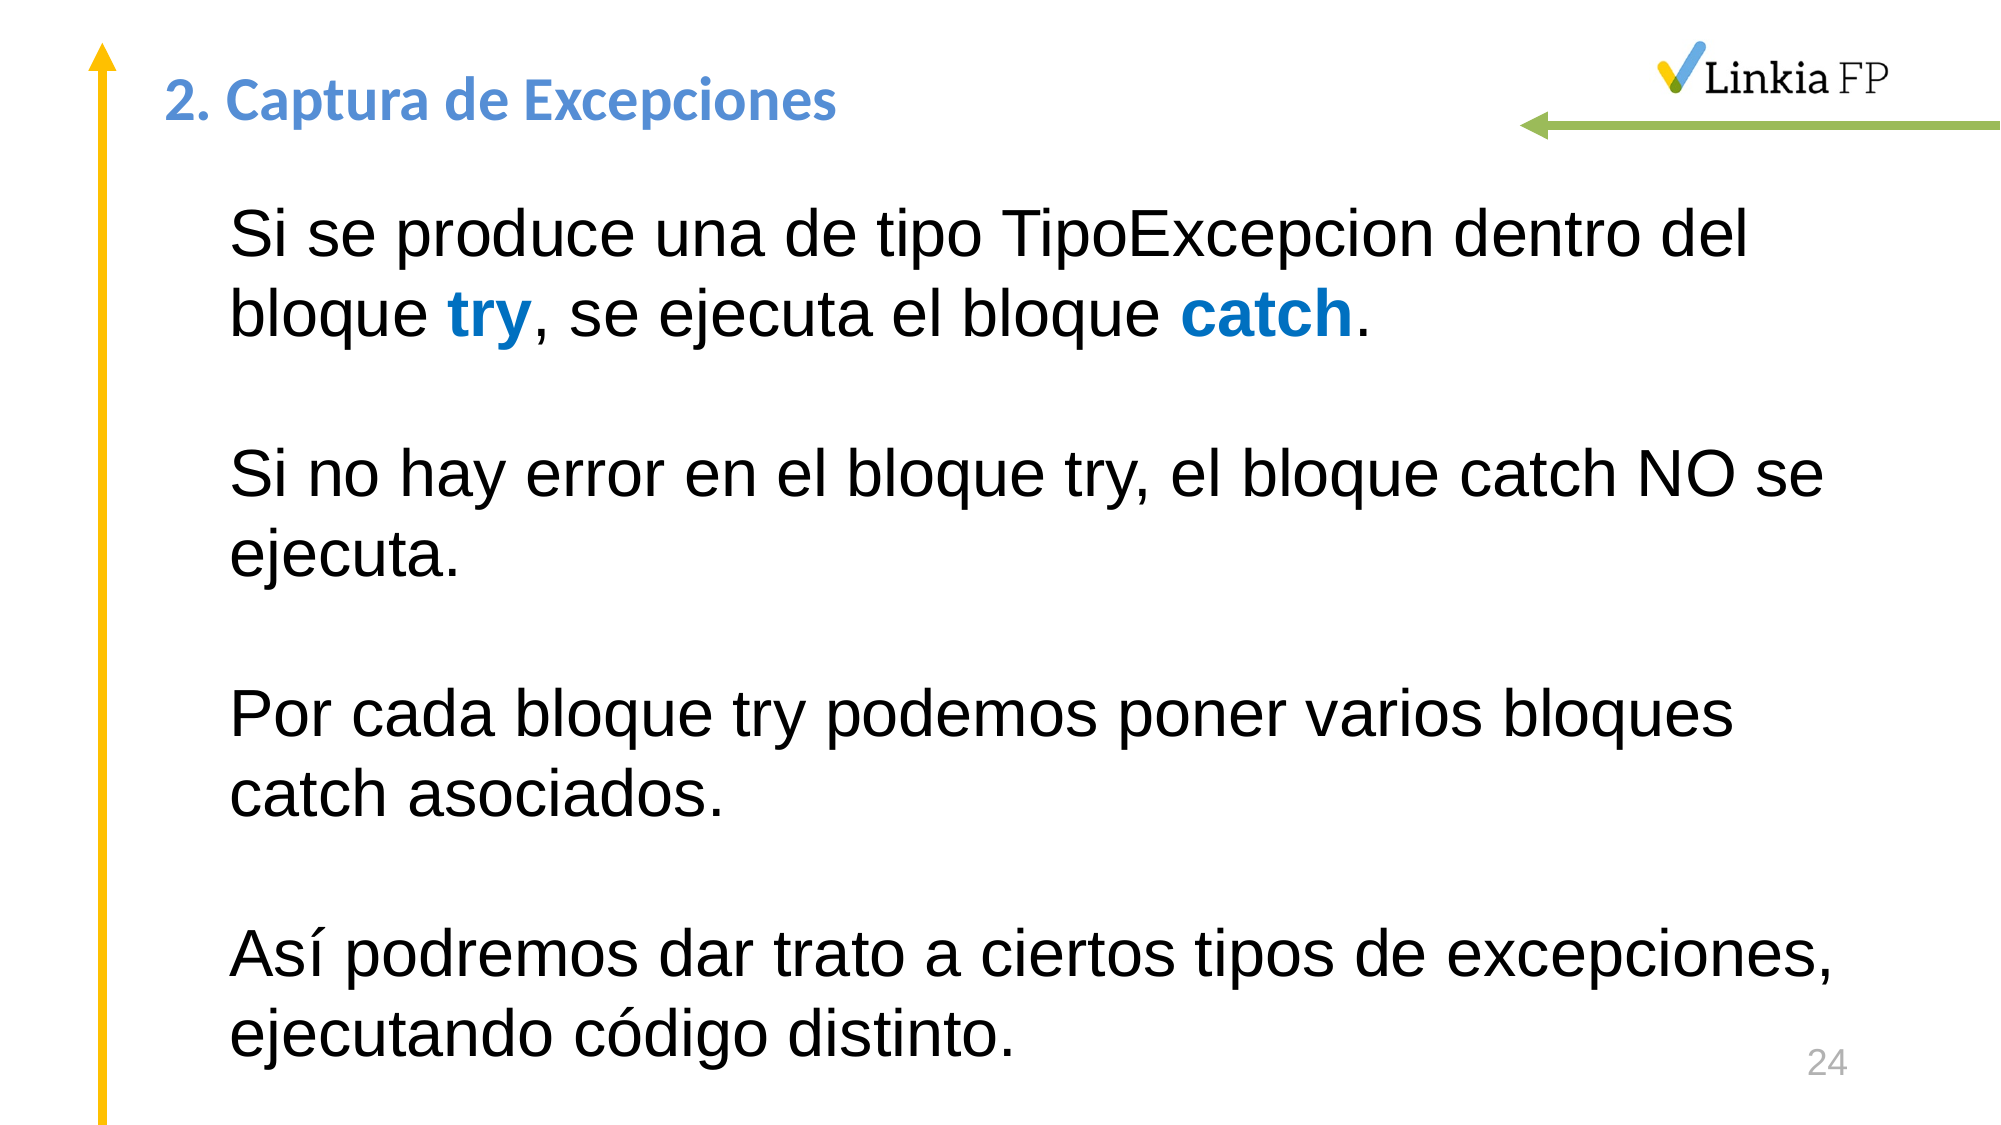

# 2. Captura de Excepciones
Si se produce una de tipo TipoExcepcion dentro del bloque try, se ejecuta el bloque catch.

Si no hay error en el bloque try, el bloque catch NO se ejecuta.

Por cada bloque try podemos poner varios bloques catch asociados.

Así podremos dar trato a ciertos tipos de excepciones, ejecutando código distinto.
24